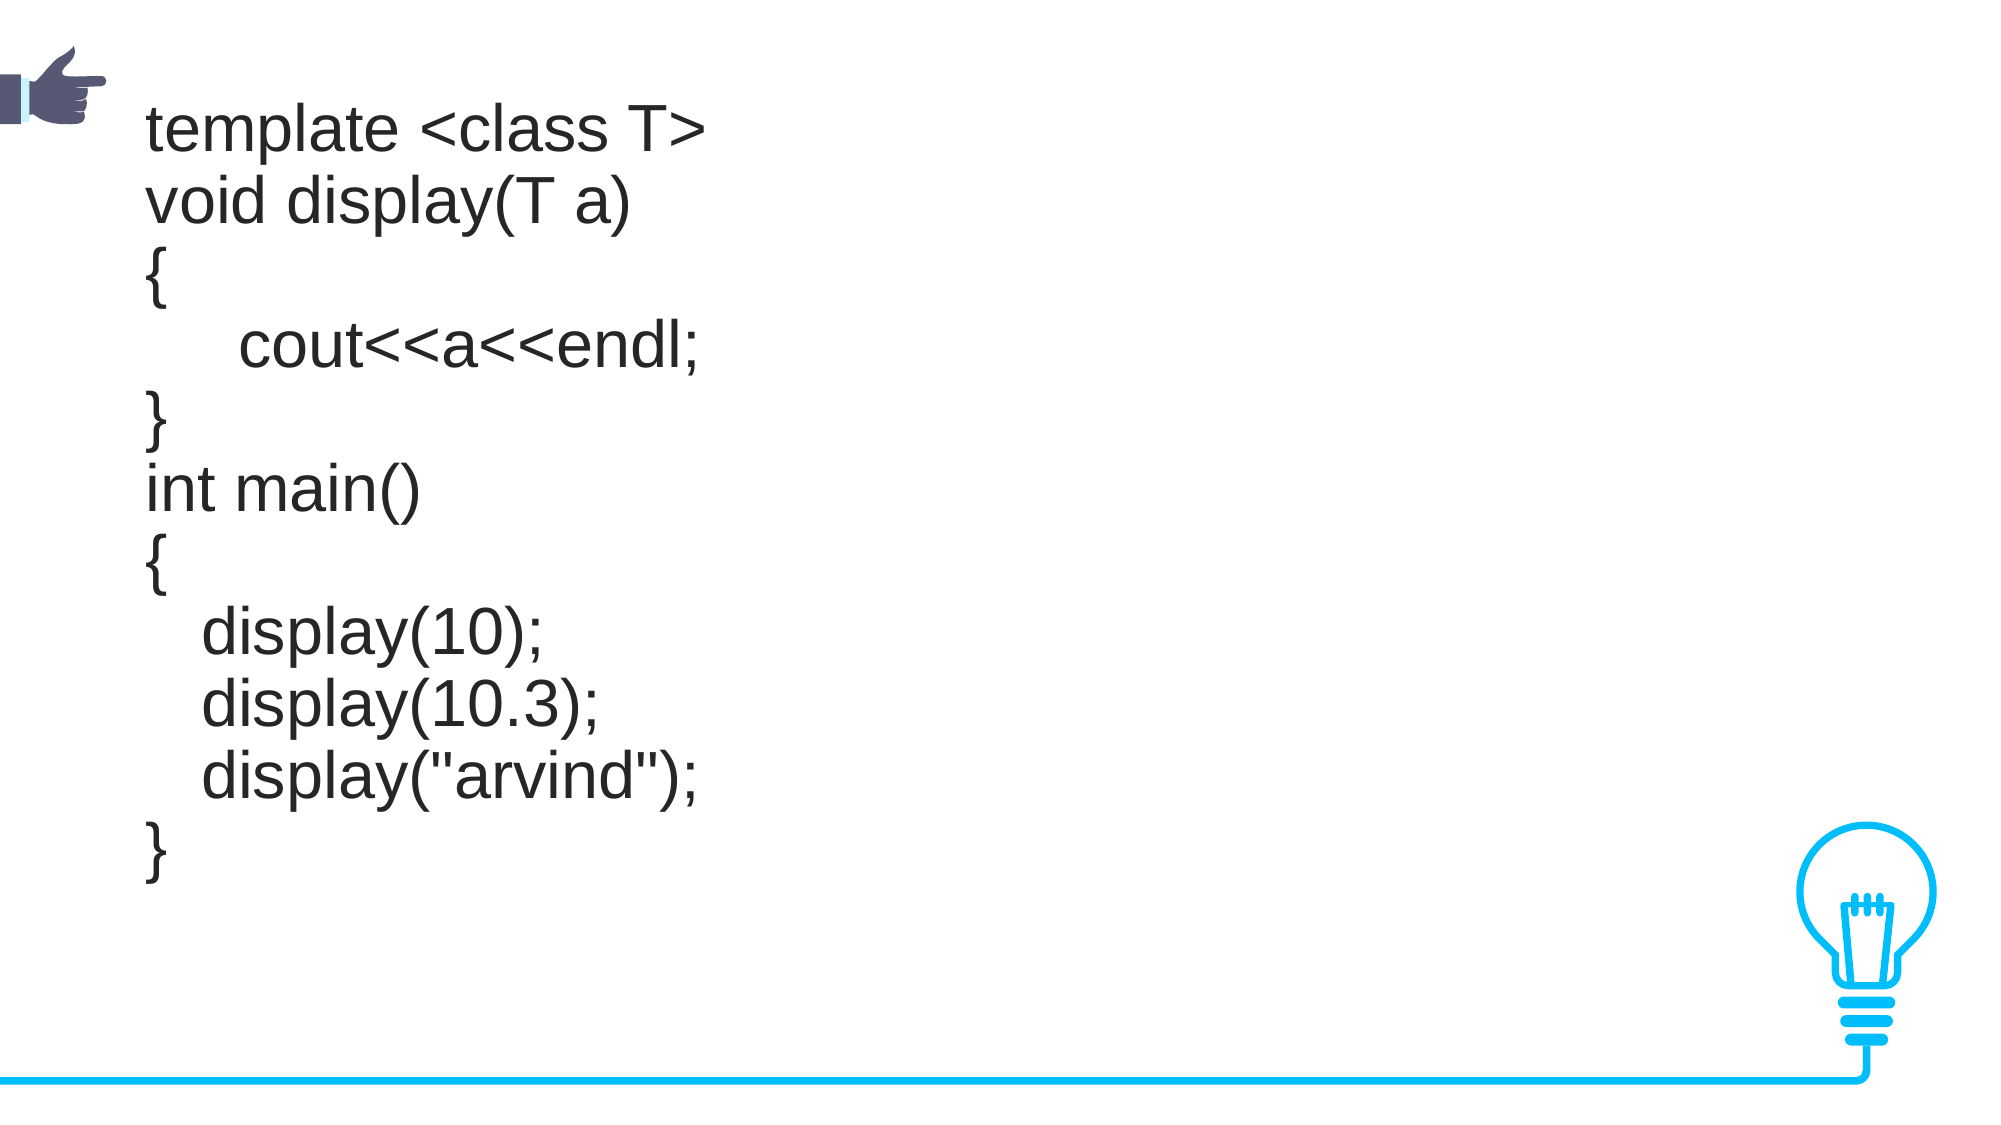

template <class T>
void display(T a)
{
     cout<<a<<endl;
}
int main()
{
   display(10);
   display(10.3);
   display("arvind");
}